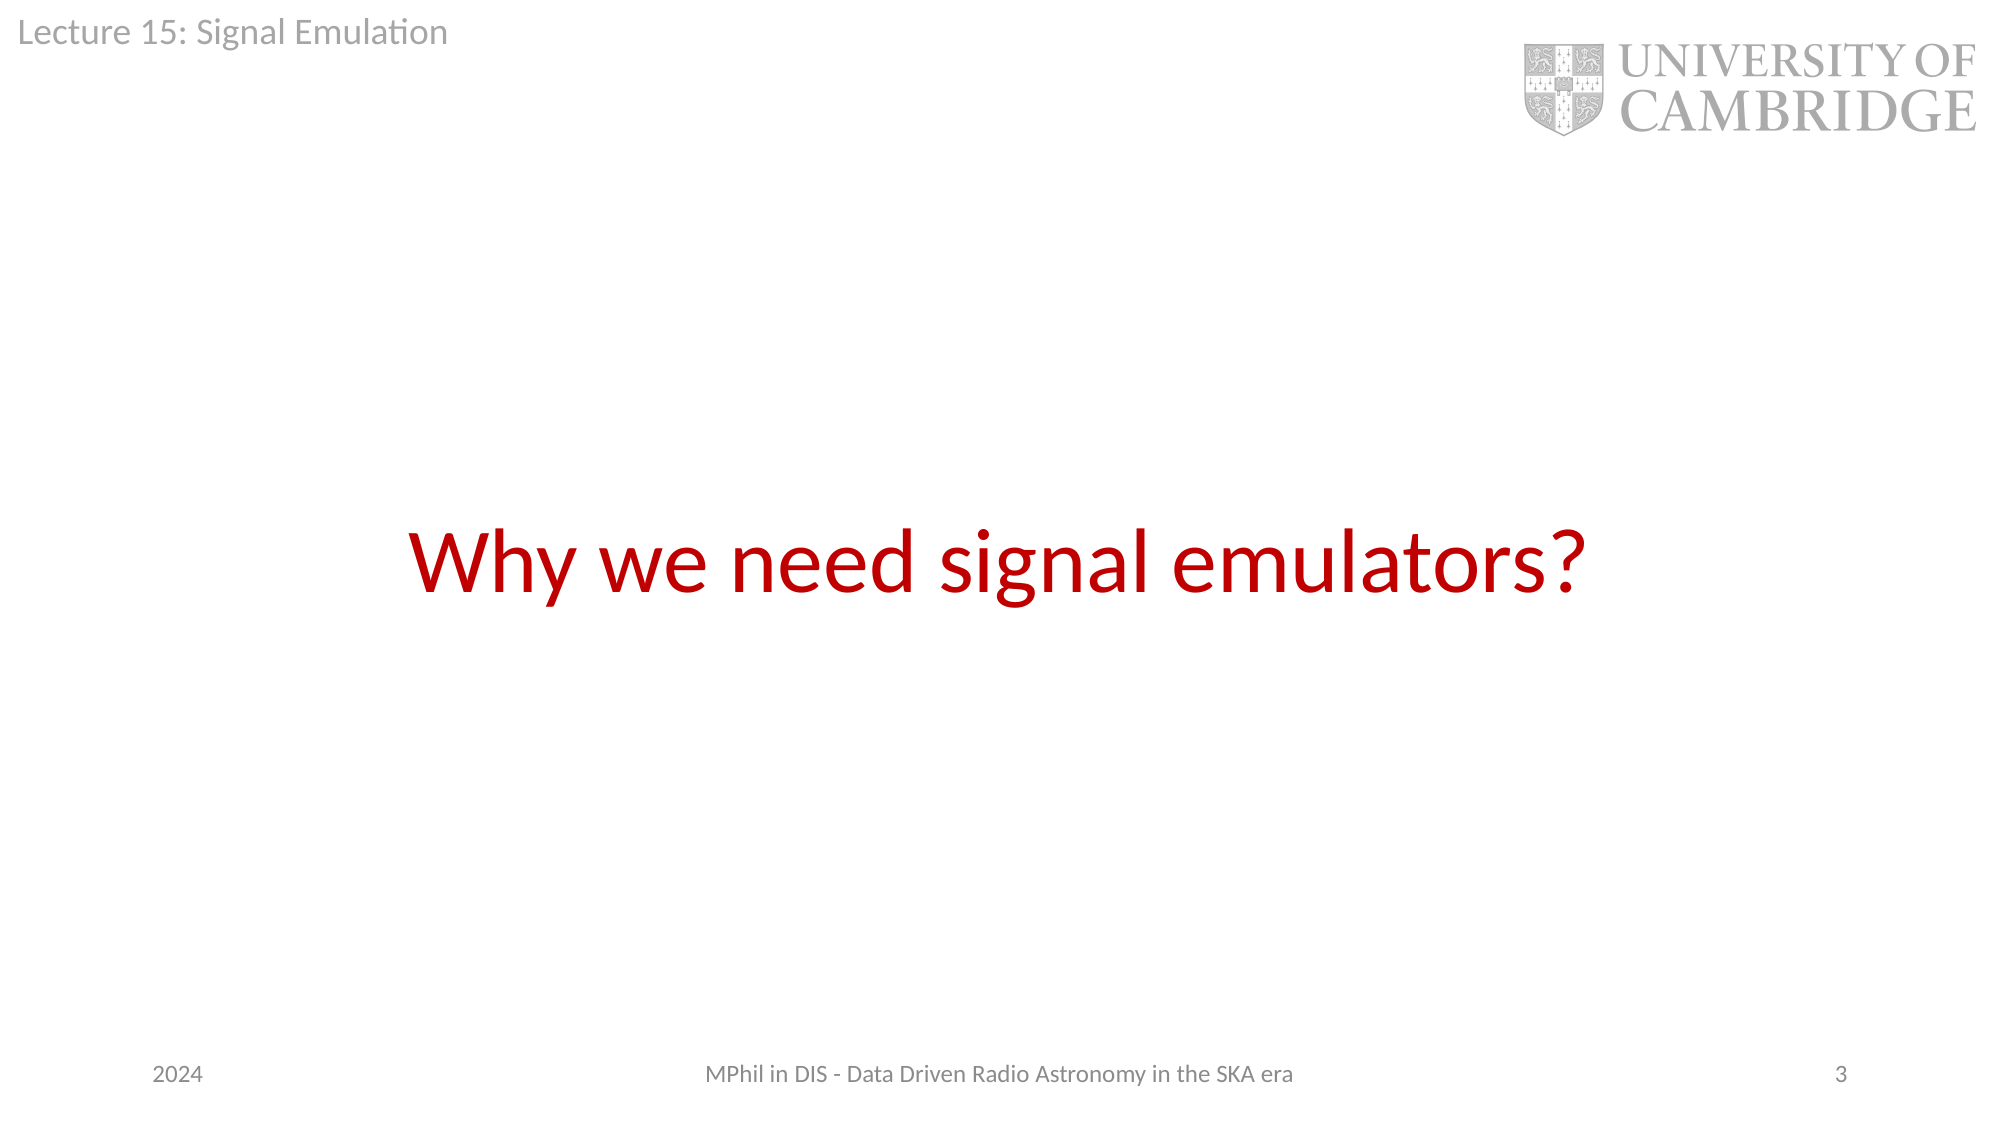

# Why we need signal emulators?
2024
MPhil in DIS - Data Driven Radio Astronomy in the SKA era
3